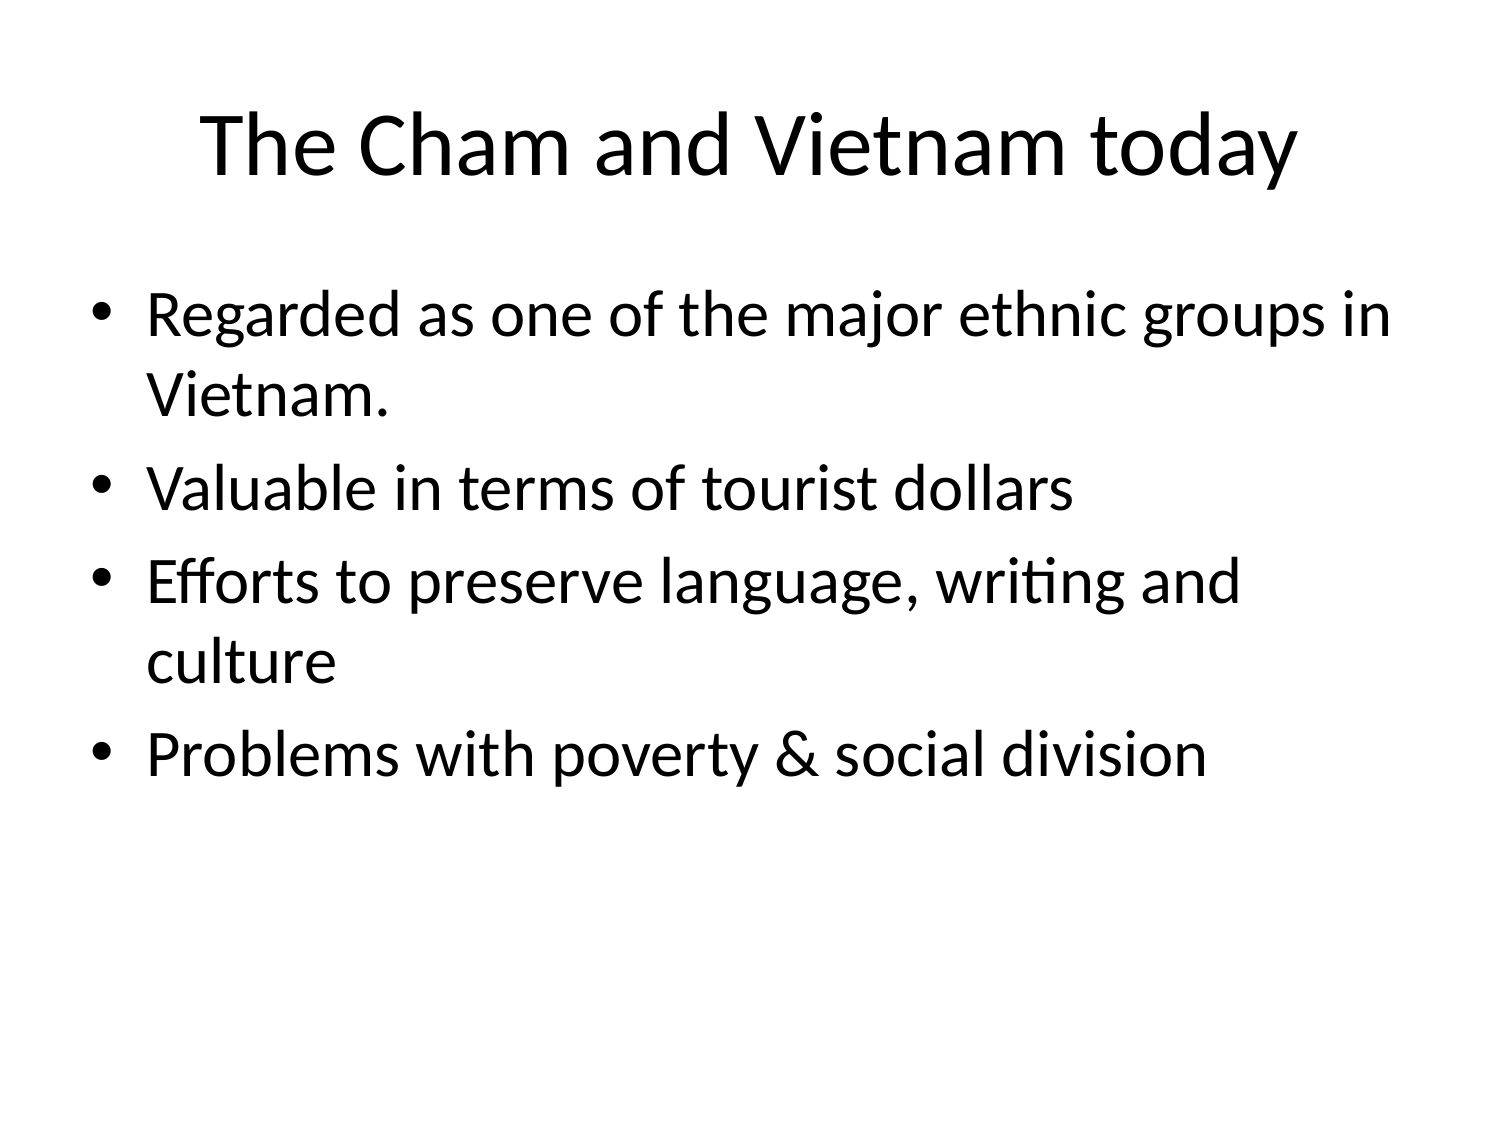

# The Cham and Vietnam today
Regarded as one of the major ethnic groups in Vietnam.
Valuable in terms of tourist dollars
Efforts to preserve language, writing and culture
Problems with poverty & social division